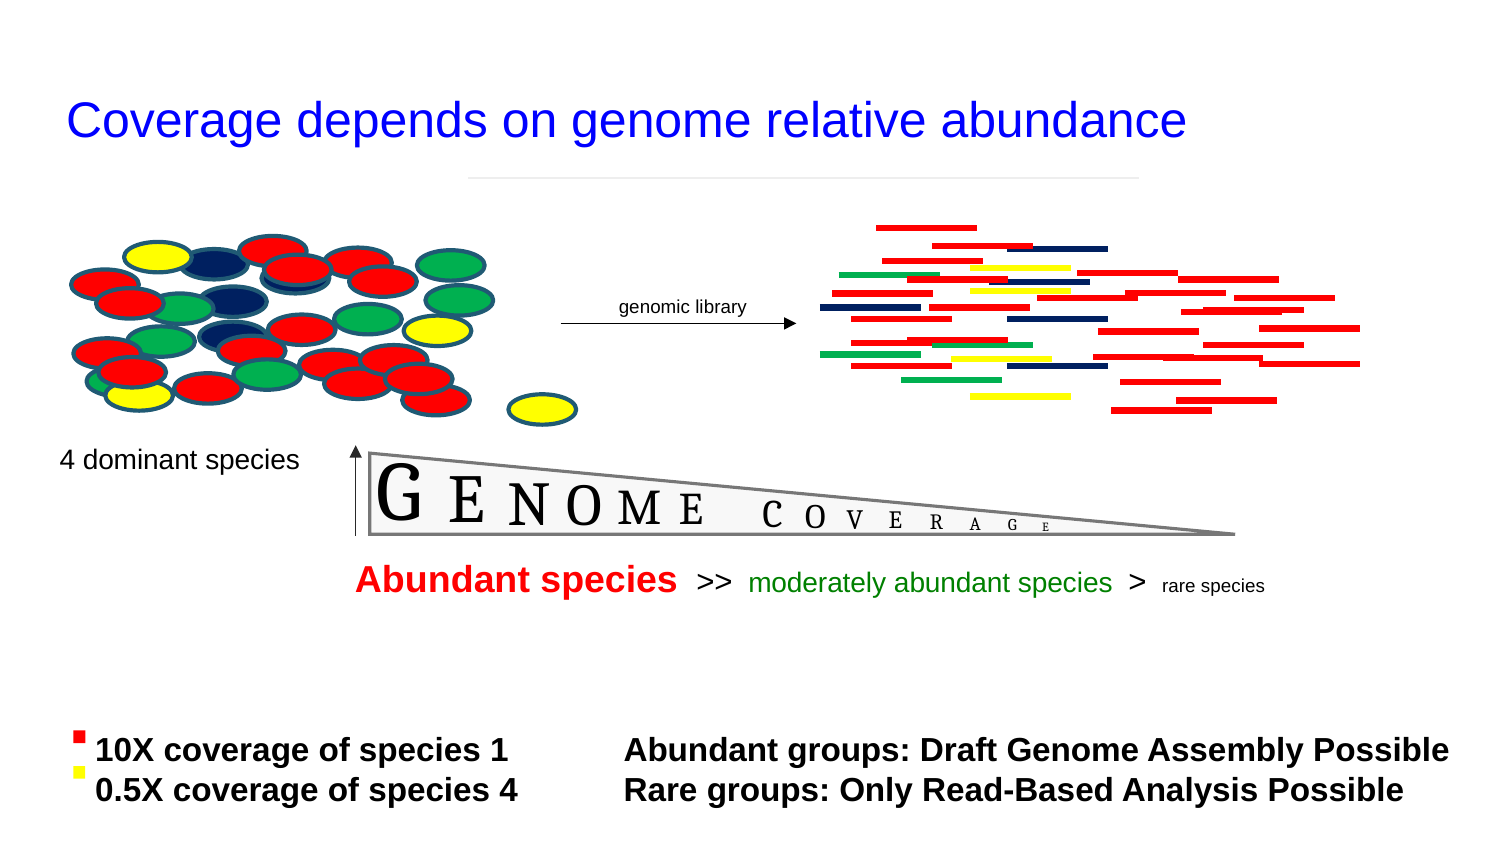

# Coverage depends on genome relative abundance

genomic library

G
E

N
O
M
E
C
O
V
E
R
A
G
E
Abundant species  >>  moderately abundant species  >  rare species
4 dominant species

10X coverage of species 1
0.5X coverage of species 4

Abundant groups: Draft Genome Assembly Possible
Rare groups: Only Read-Based Analysis Possible